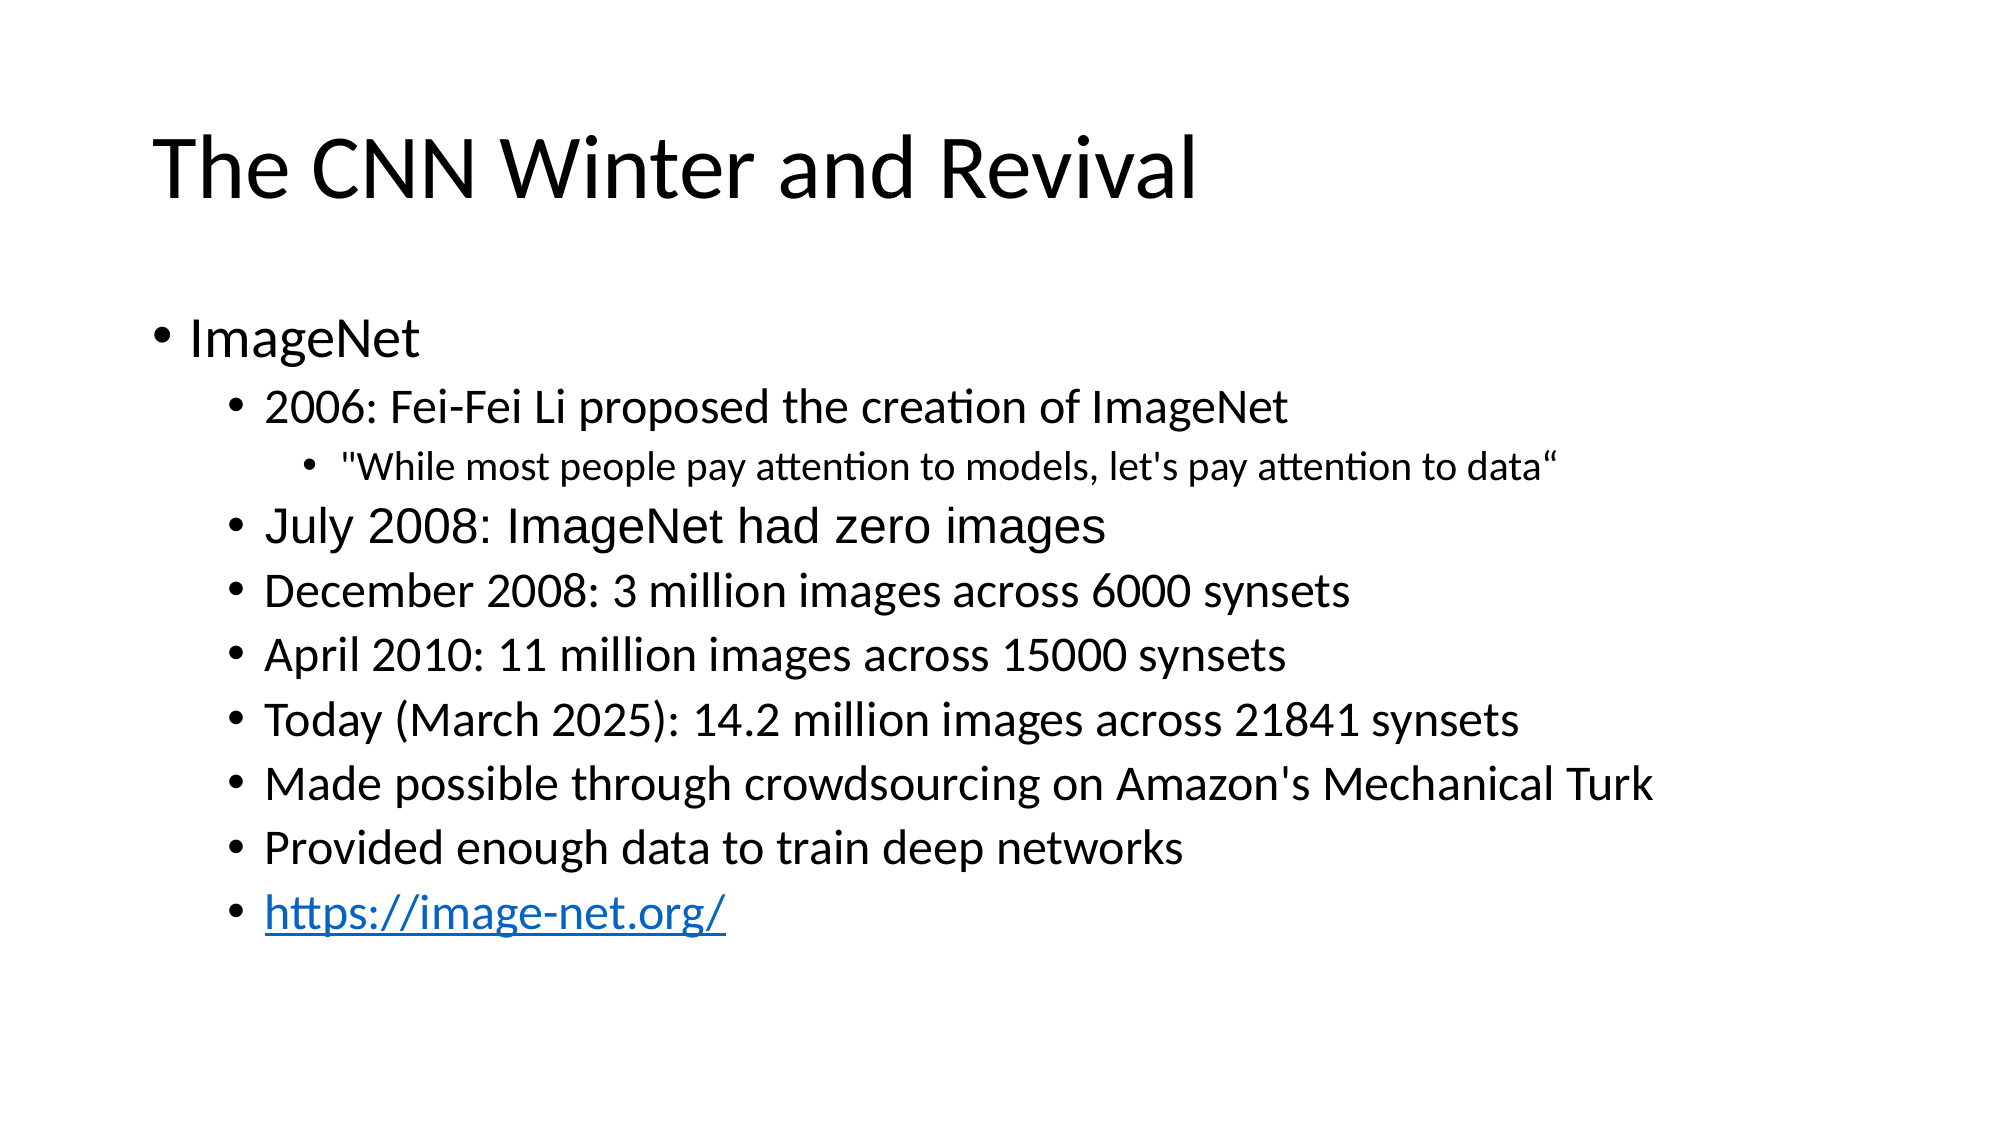

# The CNN Winter and Revival
ImageNet
2006: Fei-Fei Li proposed the creation of ImageNet
"While most people pay attention to models, let's pay attention to data“
July 2008: ImageNet had zero images
December 2008: 3 million images across 6000 synsets
April 2010: 11 million images across 15000 synsets
Today (March 2025): 14.2 million images across 21841 synsets
Made possible through crowdsourcing on Amazon's Mechanical Turk
Provided enough data to train deep networks
https://image-net.org/